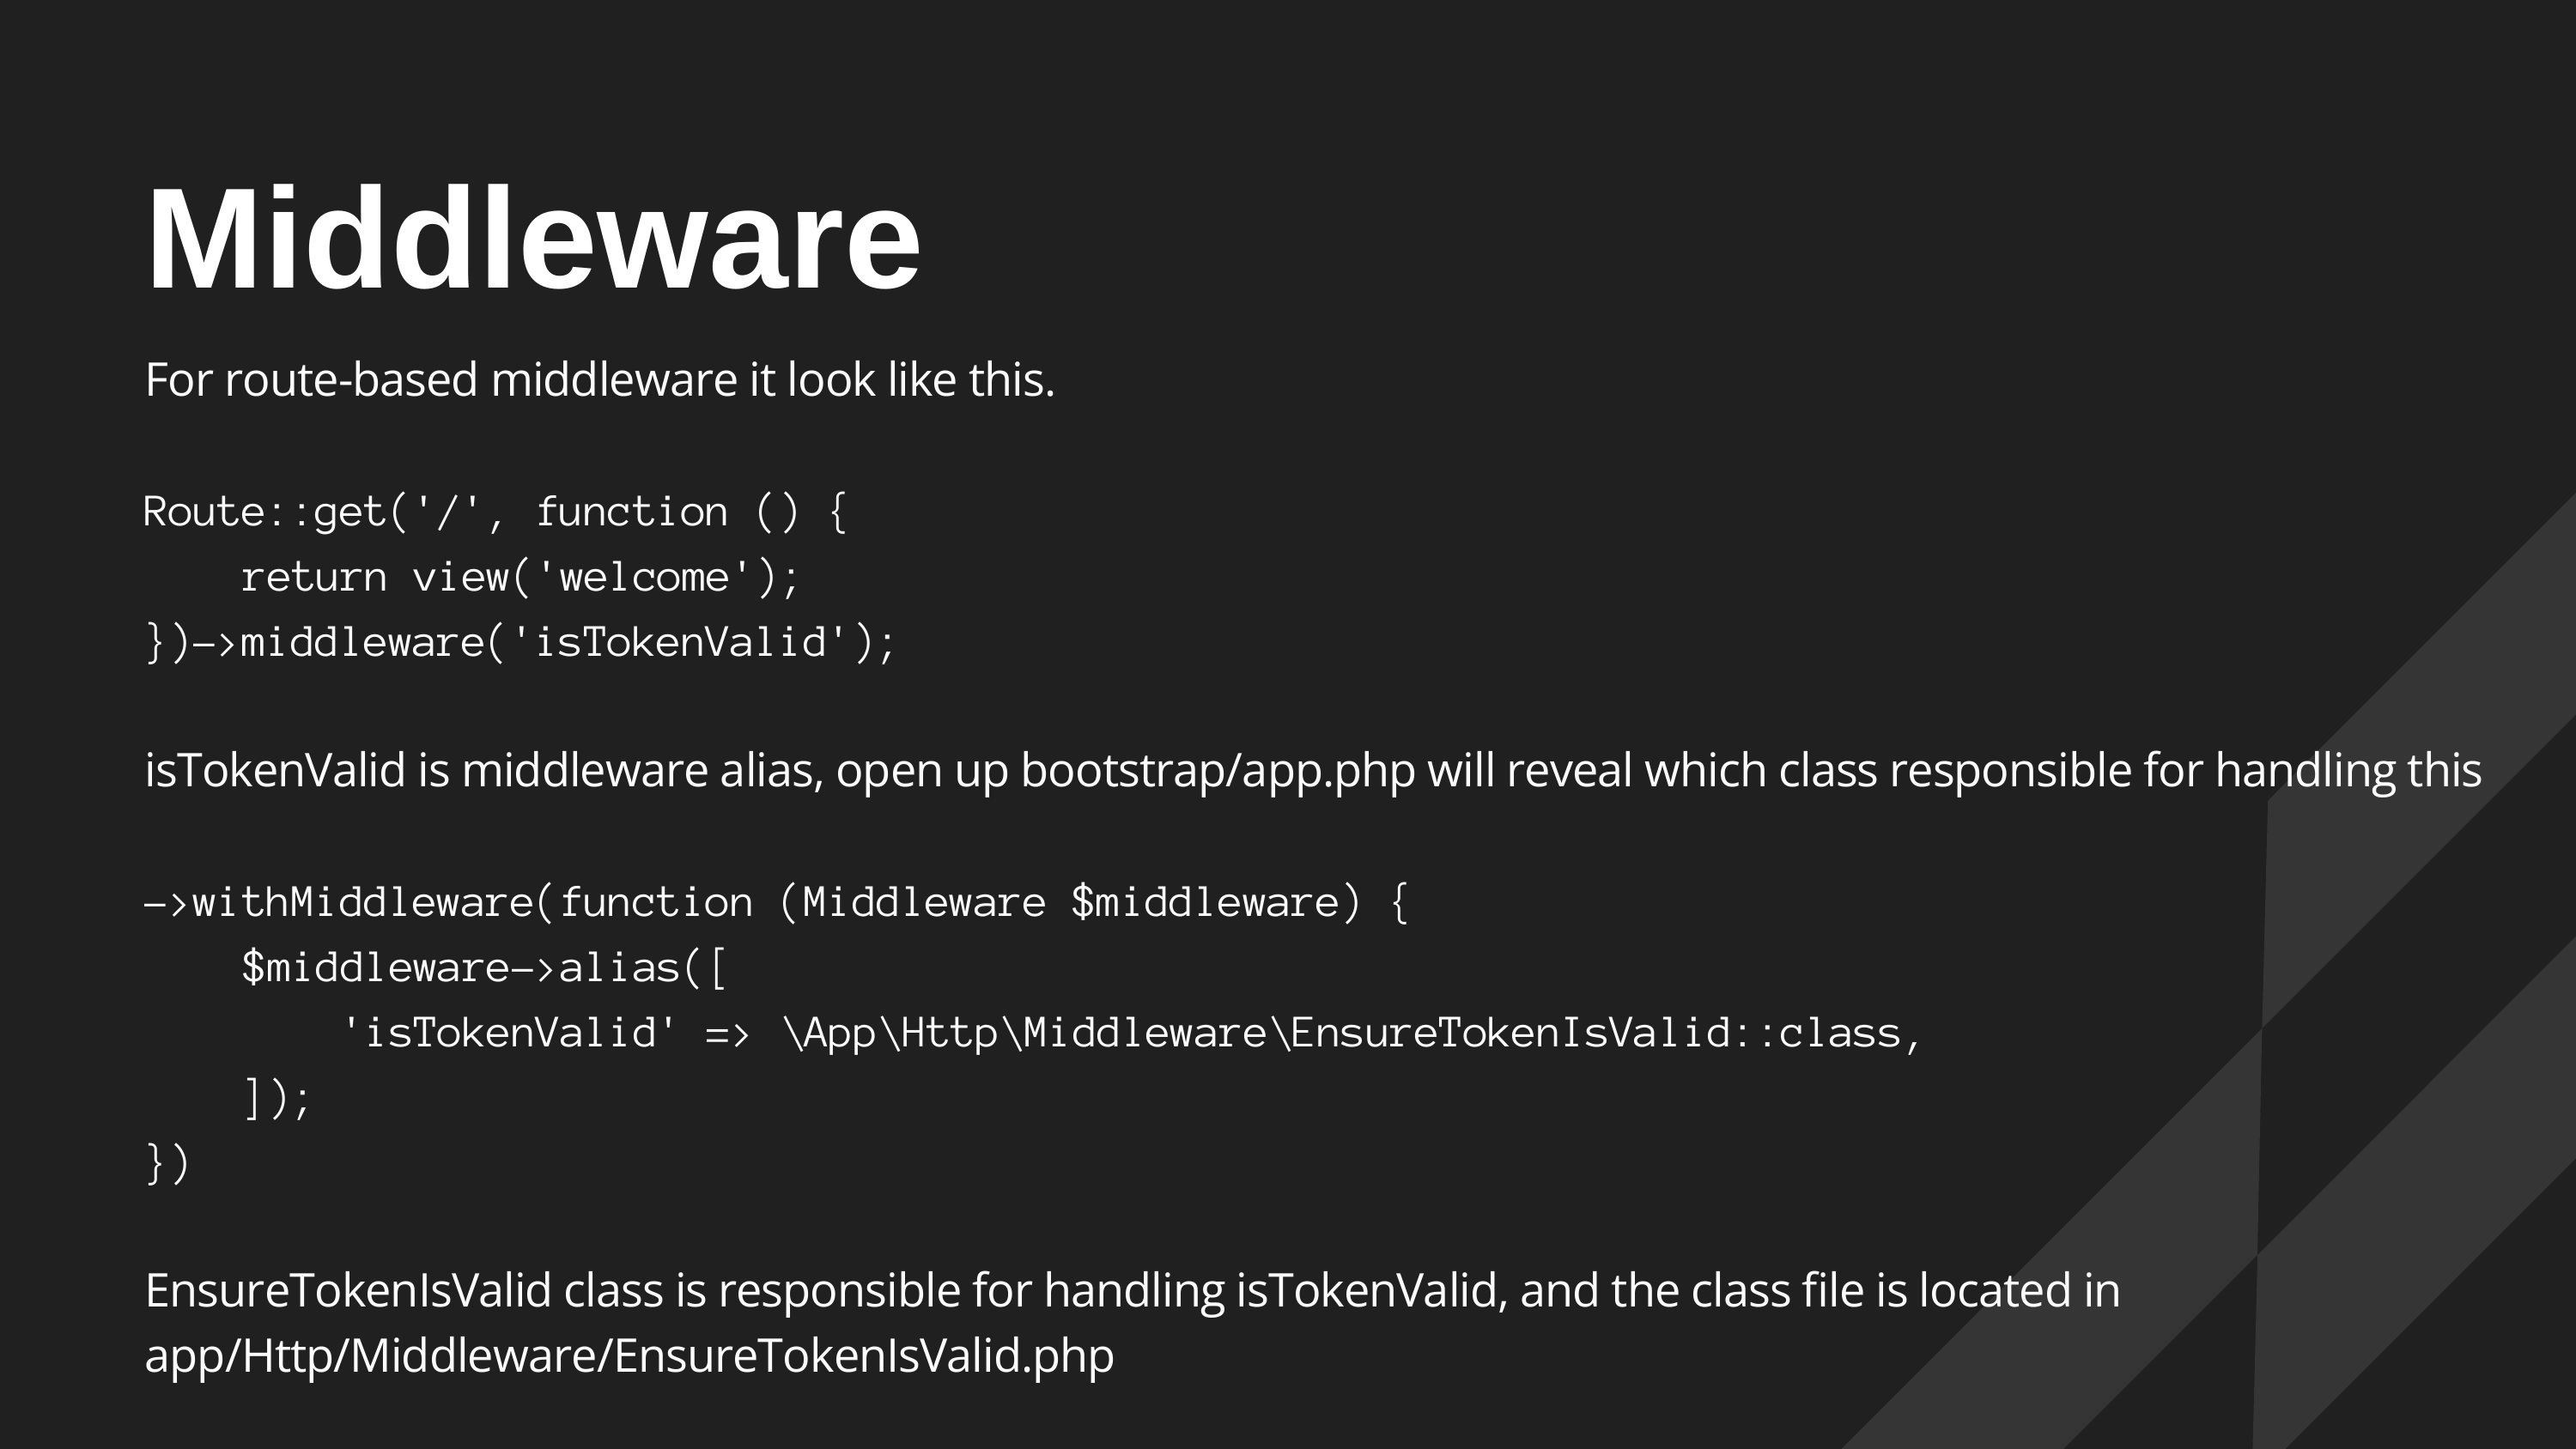

Middleware
For route-based middleware it look like this.

Route::get('/', function () {
    return view('welcome');
})->middleware('isTokenValid');

isTokenValid is middleware alias, open up bootstrap/app.php will reveal which class responsible for handling this

->withMiddleware(function (Middleware $middleware) {
    $middleware->alias([
        'isTokenValid' => \App\Http\Middleware\EnsureTokenIsValid::class,
    ]);
})

EnsureTokenIsValid class is responsible for handling isTokenValid, and the class file is located in
app/Http/Middleware/EnsureTokenIsValid.php